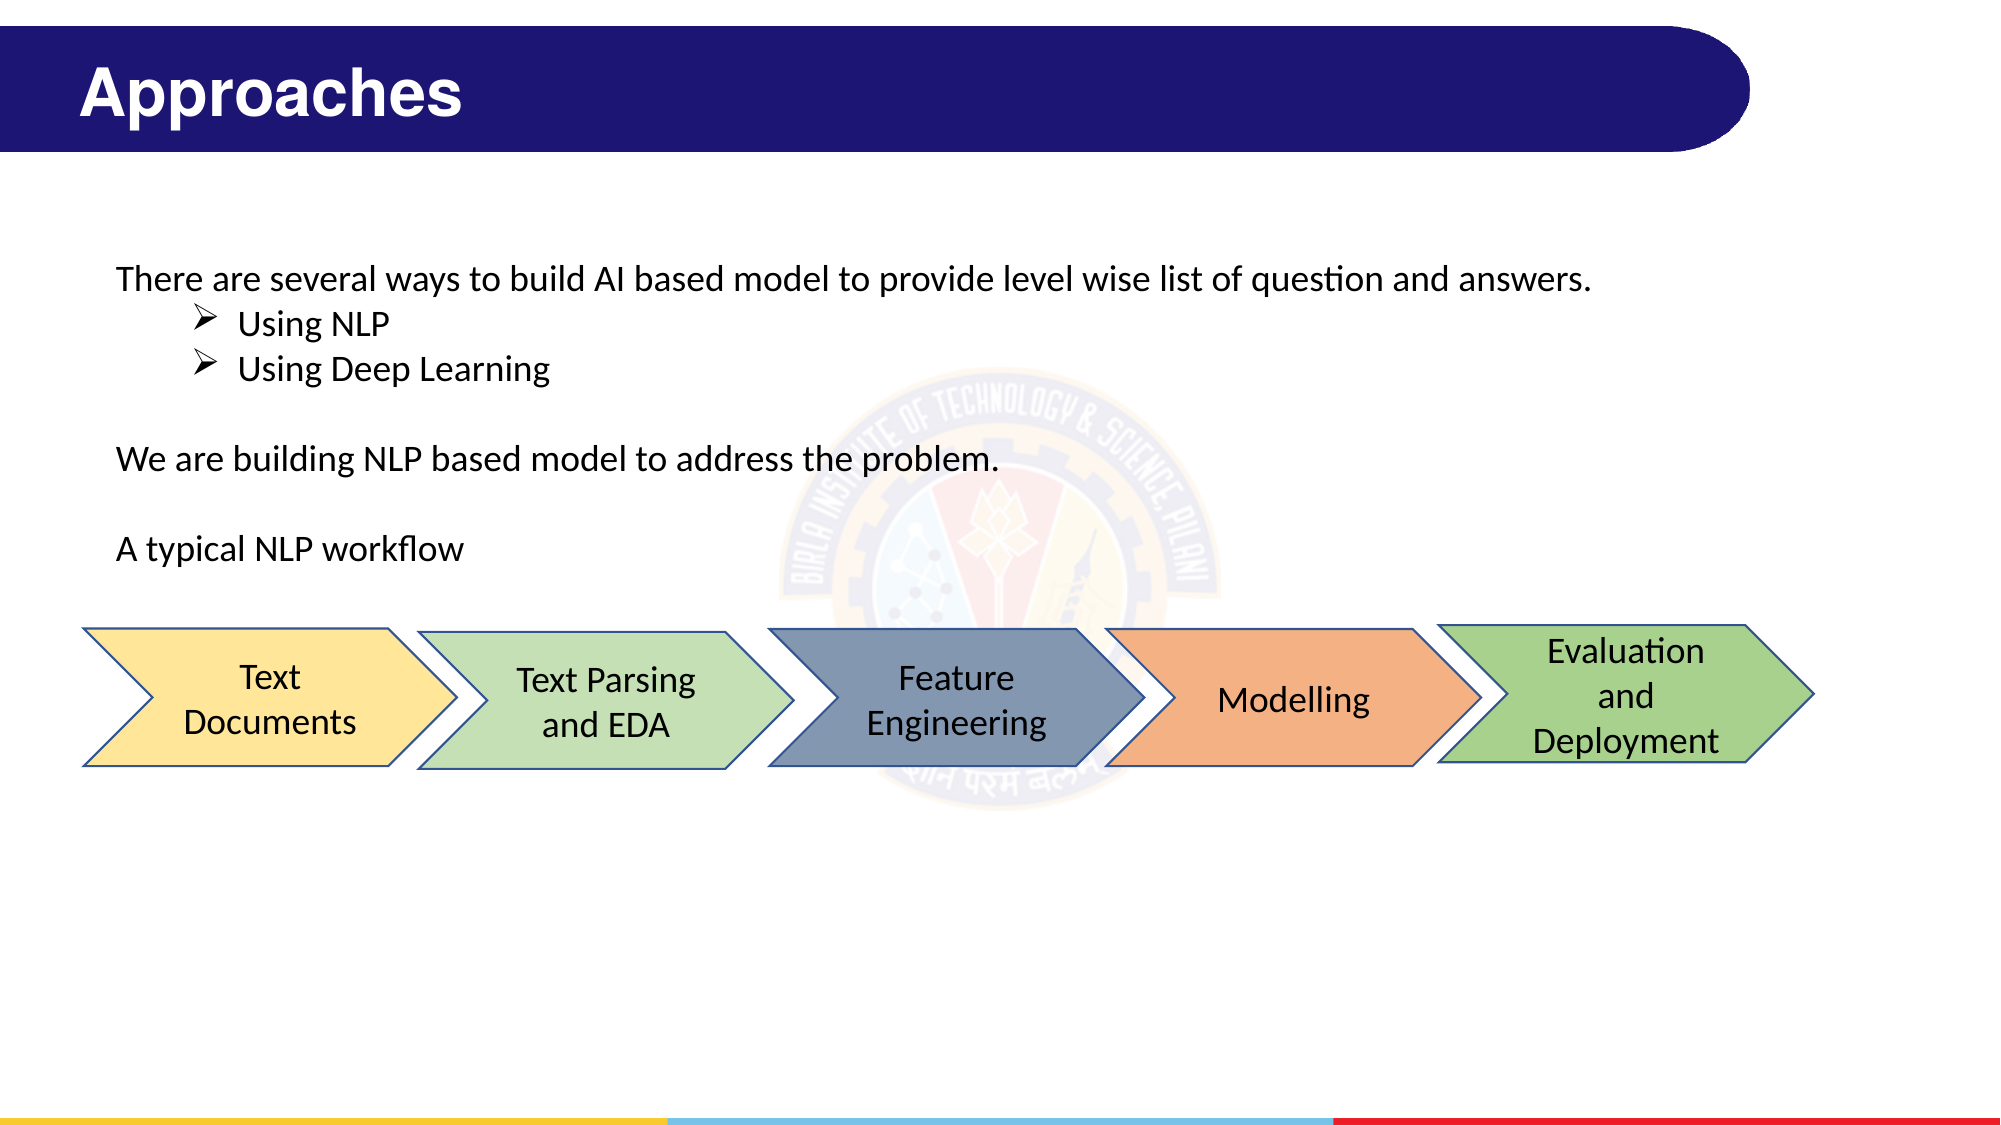

# Approaches

There are several ways to build AI based model to provide level wise list of question and answers.
Using NLP
Using Deep Learning

We are building NLP based model to address the problem.

A typical NLP workflow

Evaluation and Deployment
Text Documents
Modelling
Feature Engineering
Text Parsing and EDA